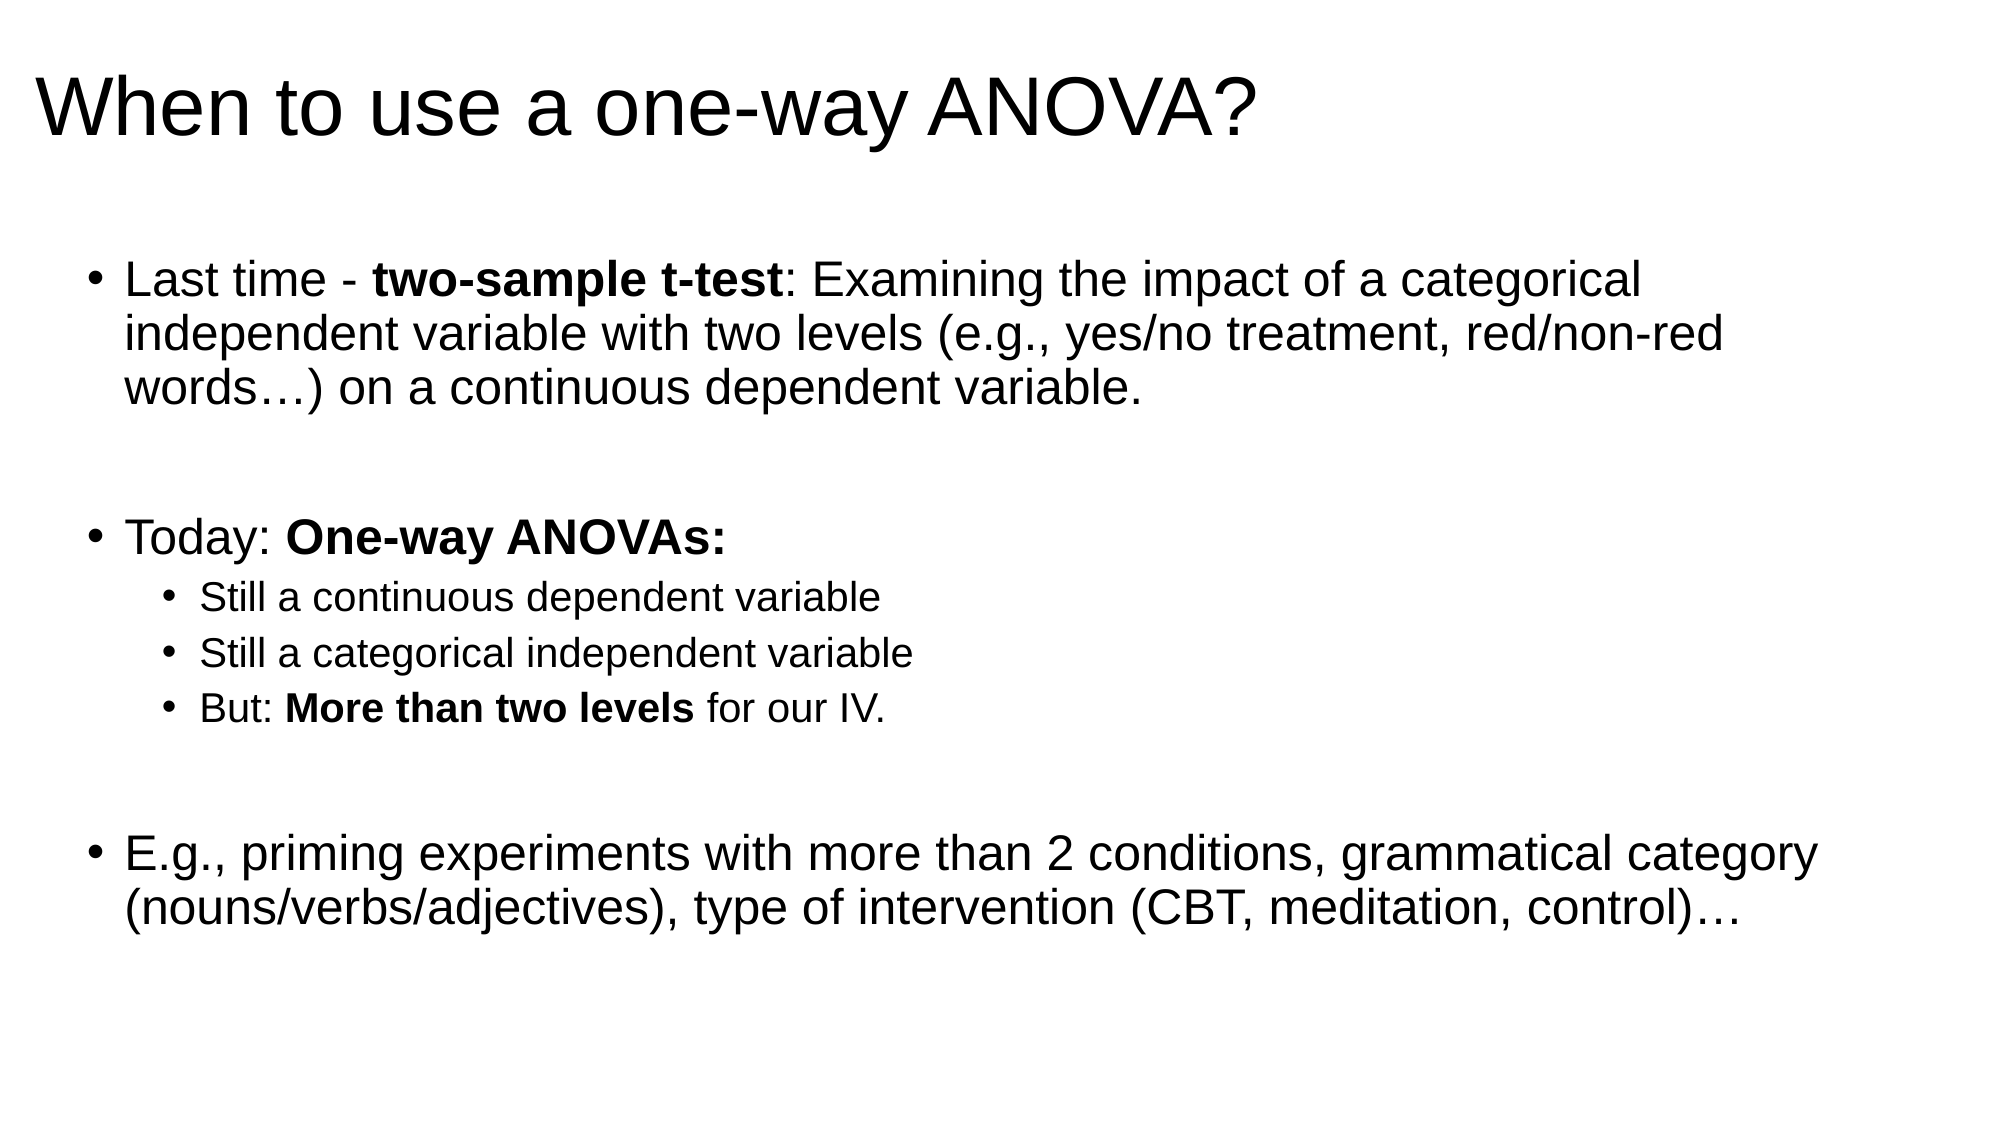

# When to use a one-way ANOVA?
Last time - two-sample t-test: Examining the impact of a categorical independent variable with two levels (e.g., yes/no treatment, red/non-red words…) on a continuous dependent variable.

Today: One-way ANOVAs:
Still a continuous dependent variable
Still a categorical independent variable
But: More than two levels for our IV.

E.g., priming experiments with more than 2 conditions, grammatical category (nouns/verbs/adjectives), type of intervention (CBT, meditation, control)…